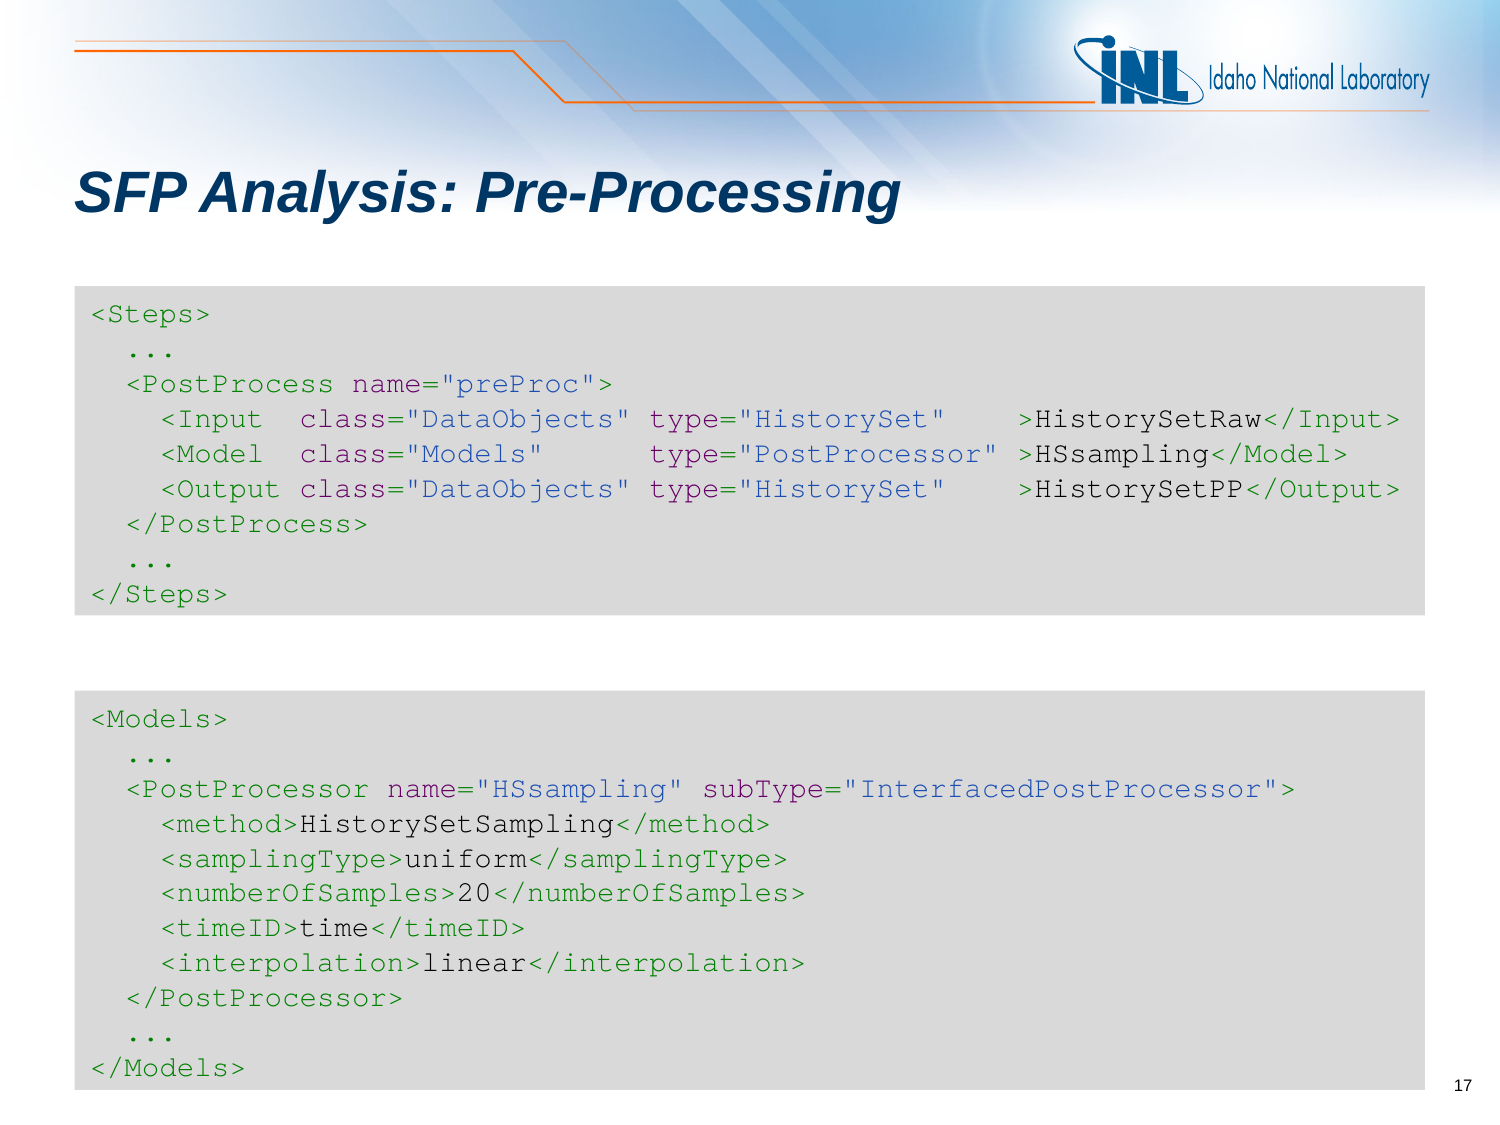

# SFP Analysis: Pre-Processing
<Steps>
  ...
  <PostProcess name="preProc">
    <Input  class="DataObjects" type="HistorySet"    >HistorySetRaw</Input>
    <Model  class="Models"      type="PostProcessor" >HSsampling</Model>
    <Output class="DataObjects" type="HistorySet"    >HistorySetPP</Output>
  </PostProcess>
  ...
</Steps>
<Models>
  ...
  <PostProcessor name="HSsampling" subType="InterfacedPostProcessor">
    <method>HistorySetSampling</method>
    <samplingType>uniform</samplingType>
    <numberOfSamples>20</numberOfSamples>
    <timeID>time</timeID>
    <interpolation>linear</interpolation>
  </PostProcessor>
  ...
</Models>
17